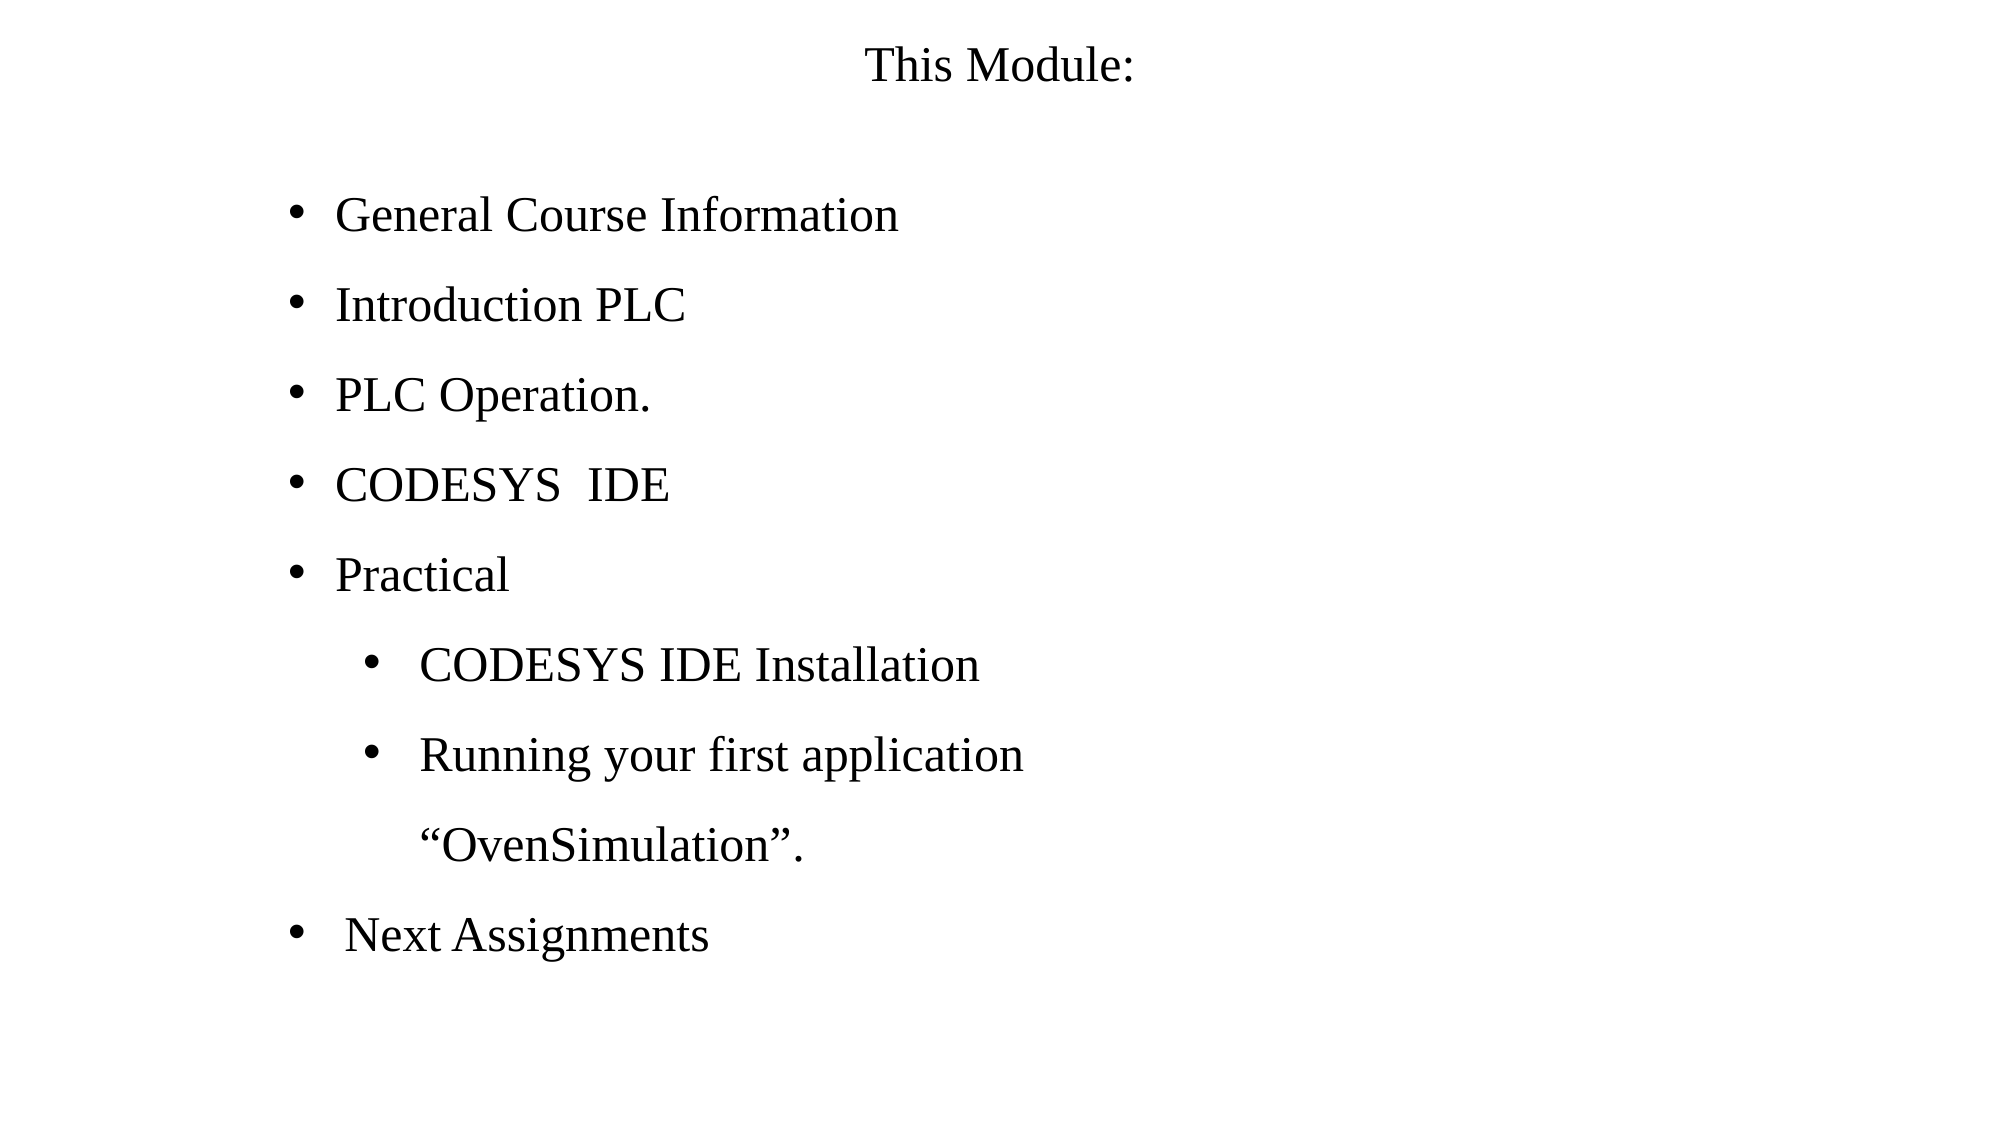

This Module:
General Course Information
Introduction PLC
PLC Operation.
CODESYS  IDE
Practical
CODESYS IDE Installation
Running your first application “OvenSimulation”.
Next Assignments